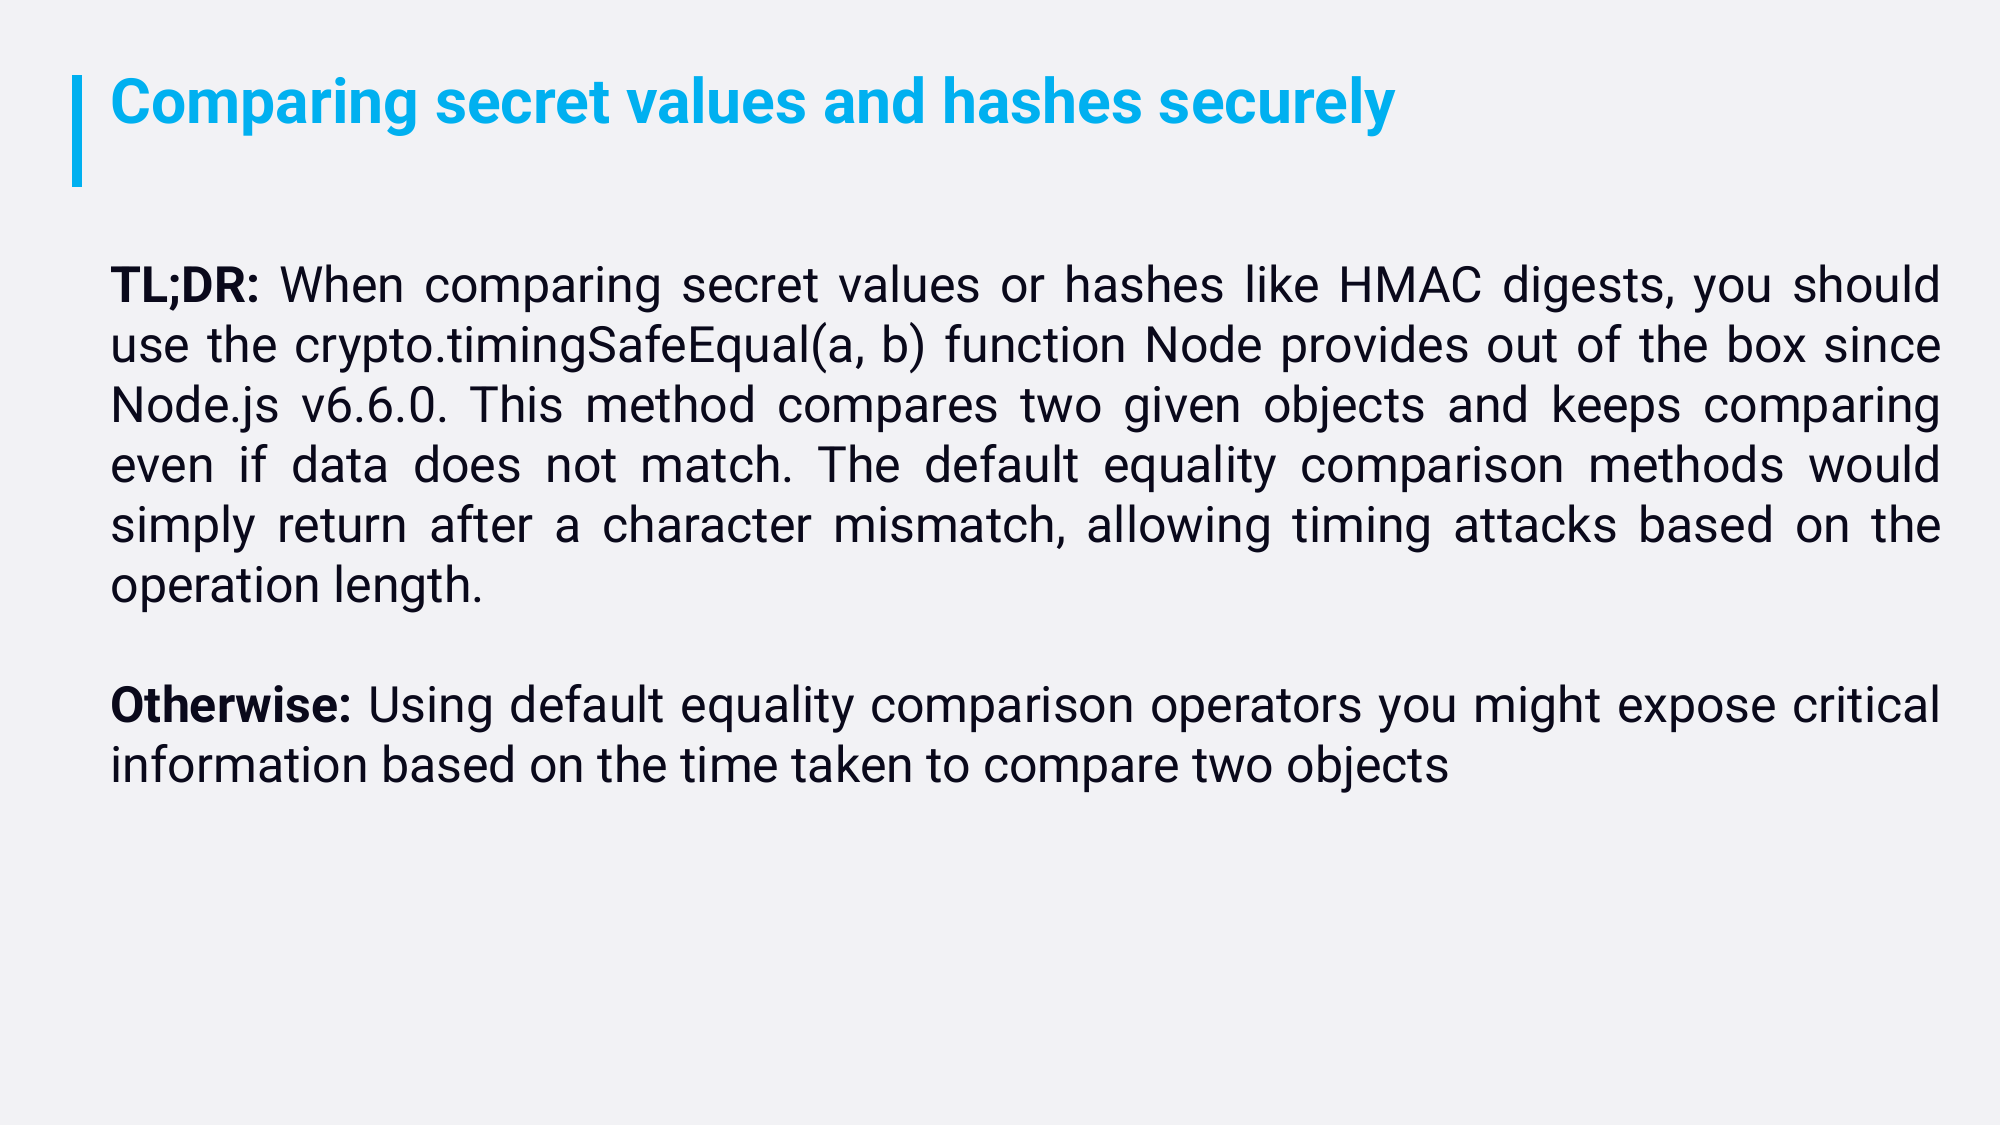

# Comparing secret values and hashes securely
TL;DR: When comparing secret values or hashes like HMAC digests, you should use the crypto.timingSafeEqual(a, b) function Node provides out of the box since Node.js v6.6.0. This method compares two given objects and keeps comparing even if data does not match. The default equality comparison methods would simply return after a character mismatch, allowing timing attacks based on the operation length.

Otherwise: Using default equality comparison operators you might expose critical information based on the time taken to compare two objects